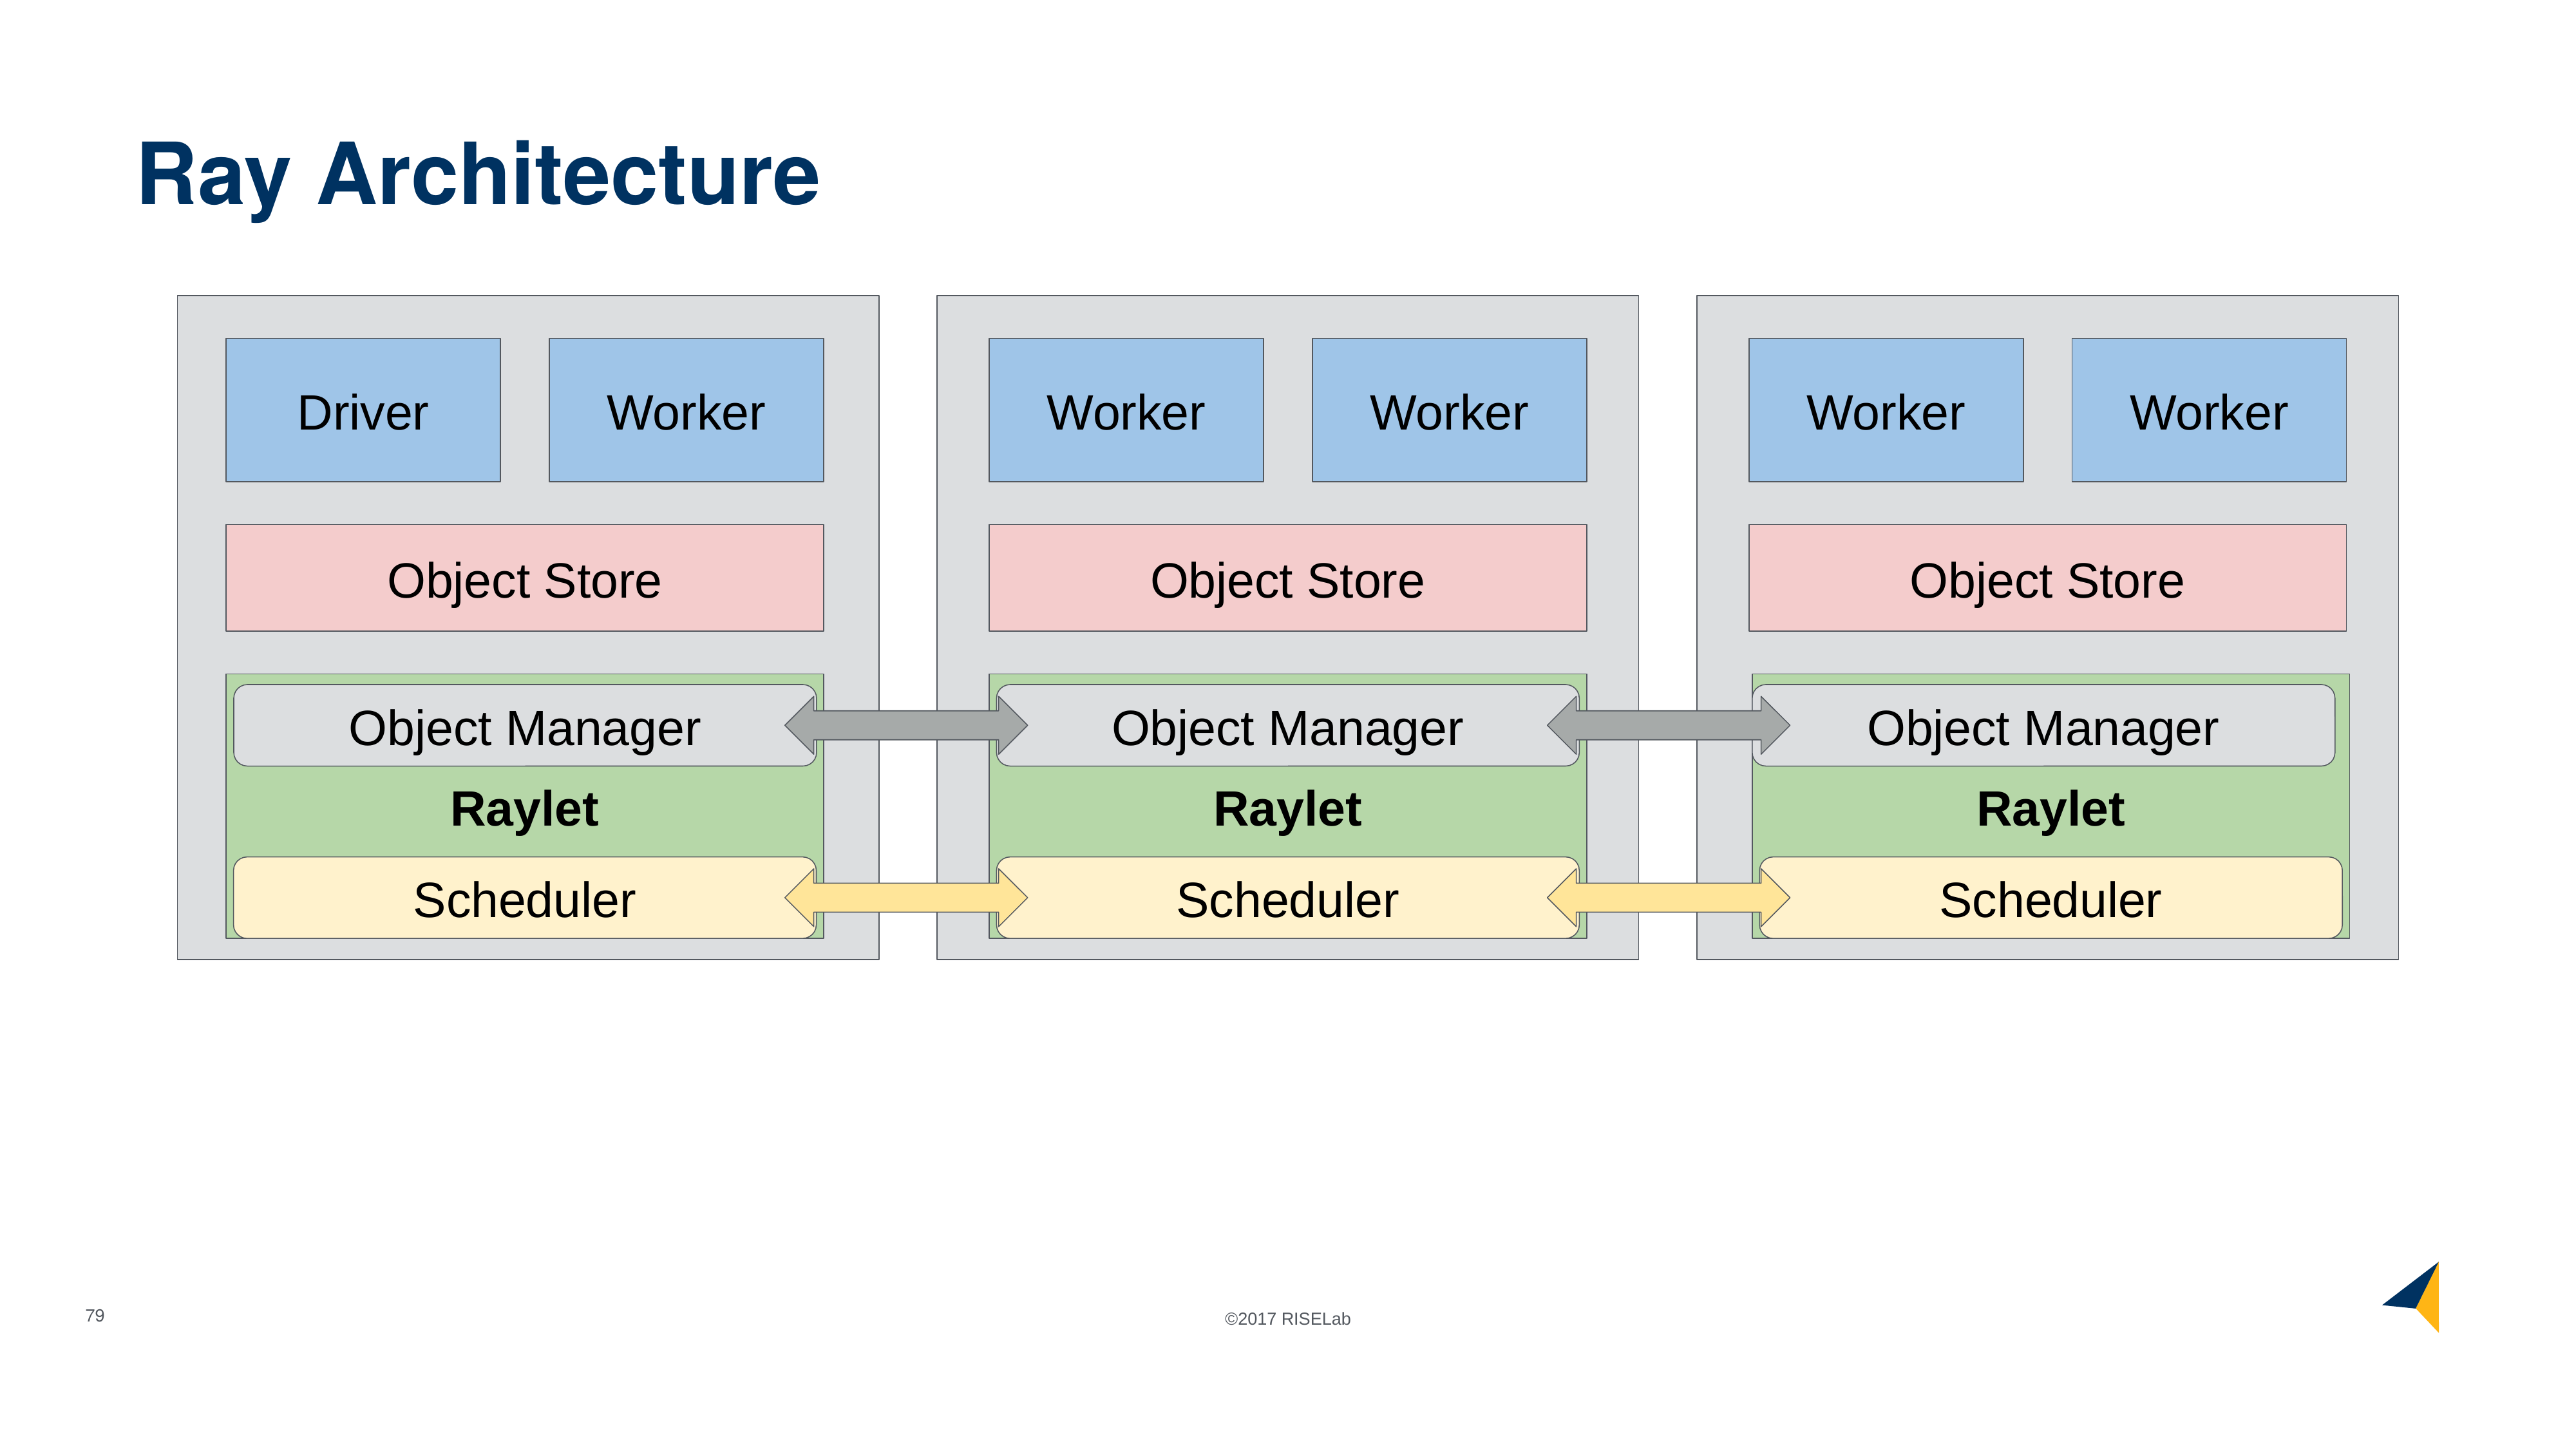

# Ray Architecture

Driver
Worker
Worker
Worker
Worker
Worker
Object Store
Object Store
Object Store
Raylet
Raylet
Raylet
Object Manager
Object Manager
Object Manager

Scheduler
Scheduler
Scheduler